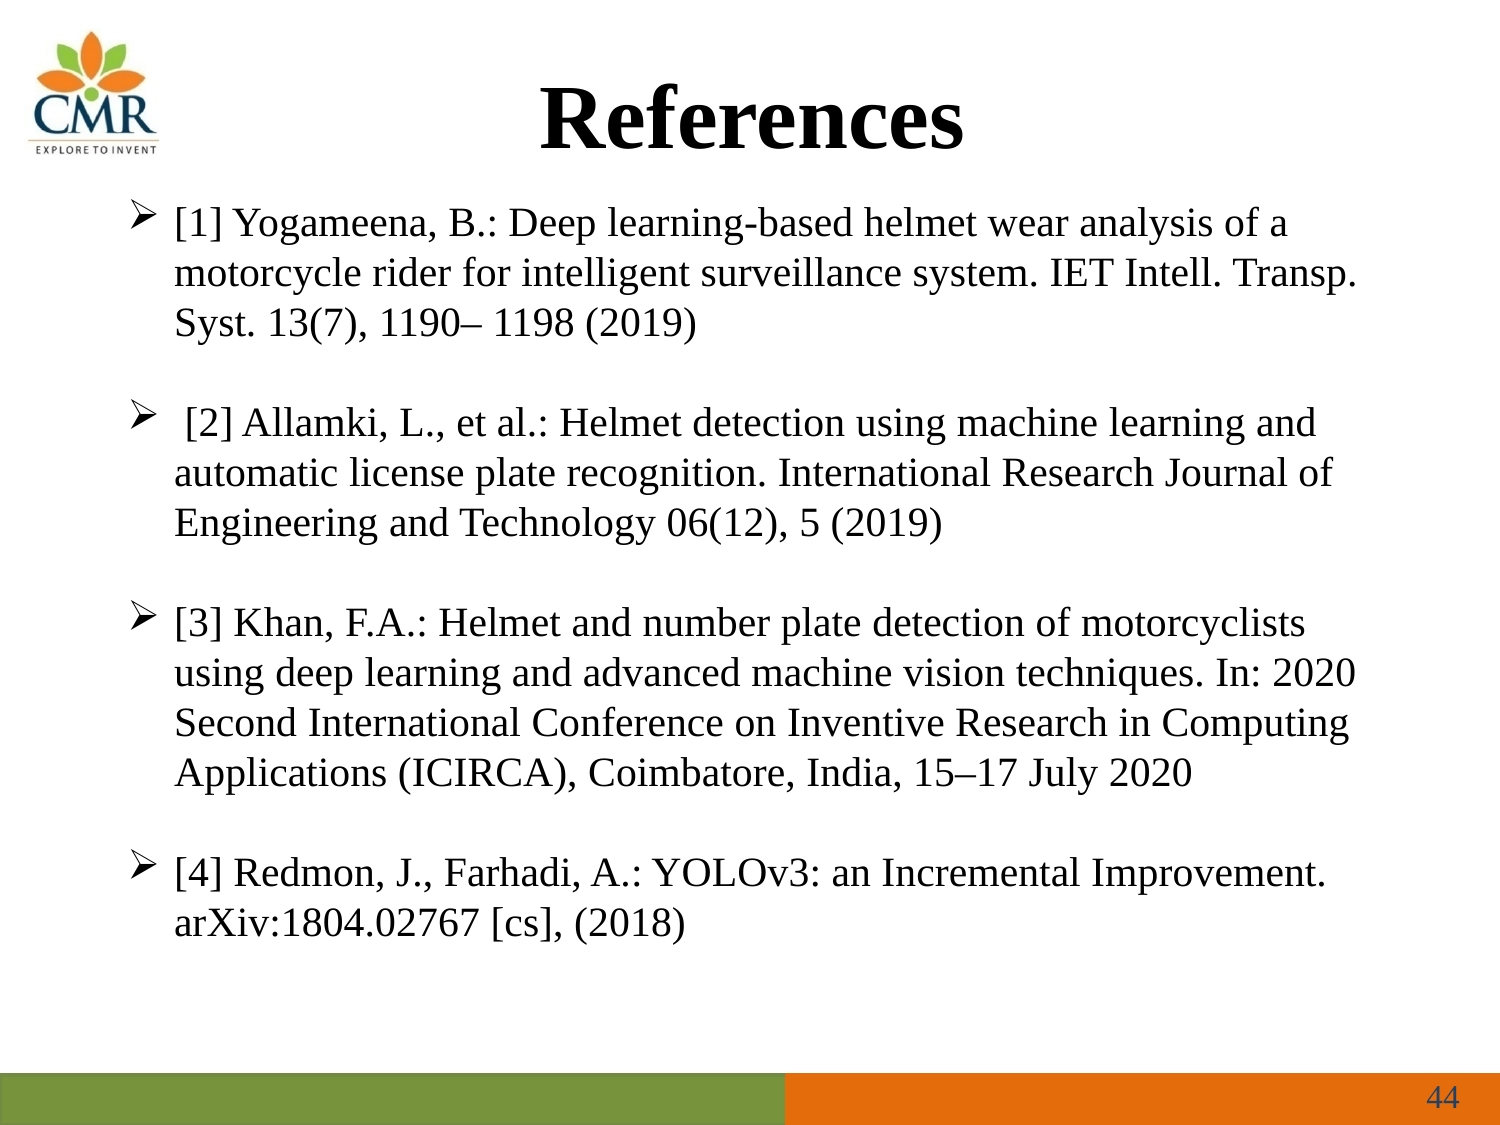

References
[1] Yogameena, B.: Deep learning-based helmet wear analysis of a motorcycle rider for intelligent surveillance system. IET Intell. Transp. Syst. 13(7), 1190– 1198 (2019)

 [2] Allamki, L., et al.: Helmet detection using machine learning and automatic license plate recognition. International Research Journal of Engineering and Technology 06(12), 5 (2019)

[3] Khan, F.A.: Helmet and number plate detection of motorcyclists using deep learning and advanced machine vision techniques. In: 2020 Second International Conference on Inventive Research in Computing Applications (ICIRCA), Coimbatore, India, 15–17 July 2020

[4] Redmon, J., Farhadi, A.: YOLOv3: an Incremental Improvement. arXiv:1804.02767 [cs], (2018)

44